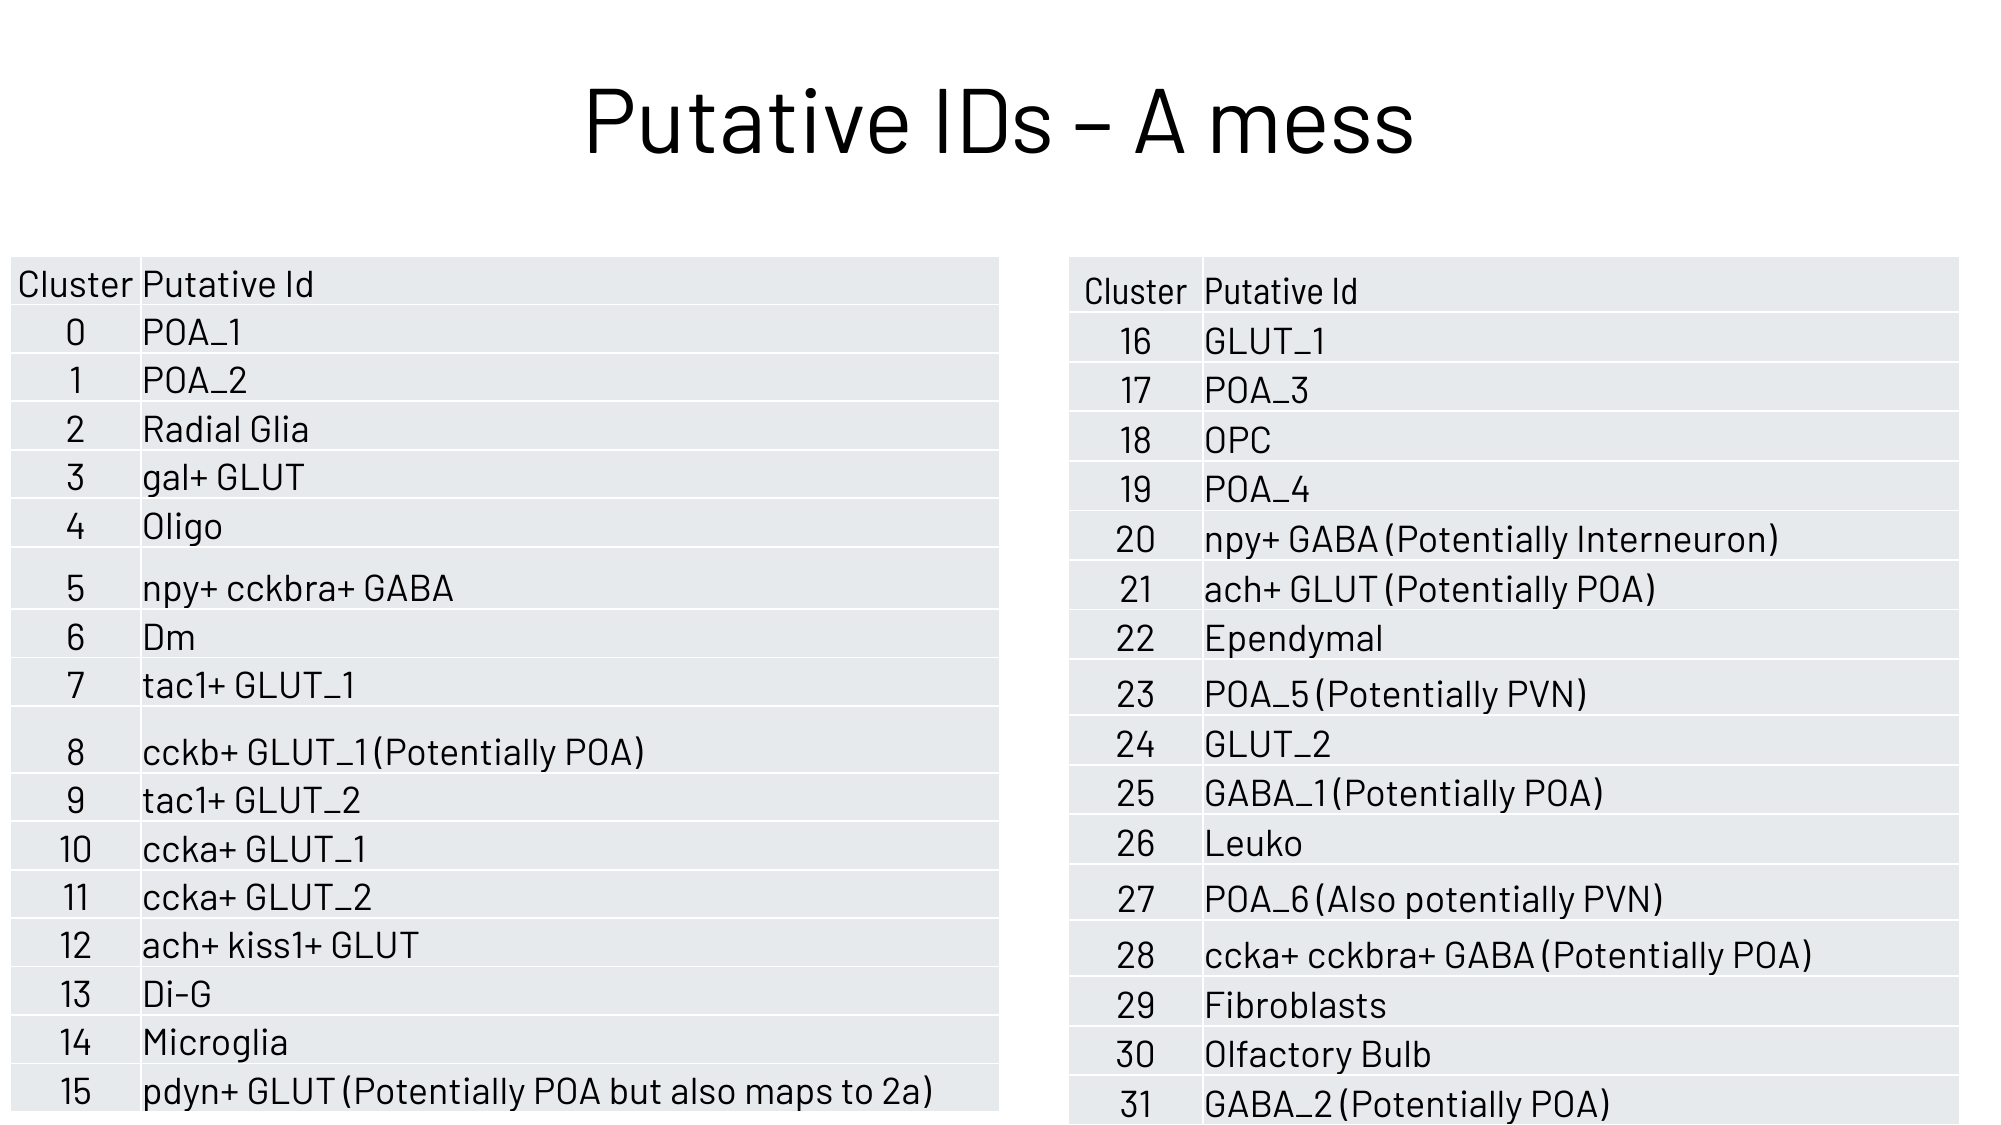

# Putative IDs – A mess
| Cluster | Putative Id |
| --- | --- |
| 0 | POA\_1 |
| 1 | POA\_2 |
| 2 | Radial Glia |
| 3 | gal+ GLUT |
| 4 | Oligo |
| 5 | npy+ cckbra+ GABA |
| 6 | Dm |
| 7 | tac1+ GLUT\_1 |
| 8 | cckb+ GLUT\_1 (Potentially POA) |
| 9 | tac1+ GLUT\_2 |
| 10 | ccka+ GLUT\_1 |
| 11 | ccka+ GLUT\_2 |
| 12 | ach+ kiss1+ GLUT |
| 13 | Di-G |
| 14 | Microglia |
| 15 | pdyn+ GLUT (Potentially POA but also maps to 2a) |
| Cluster | Putative Id |
| --- | --- |
| 16 | GLUT\_1 |
| 17 | POA\_3 |
| 18 | OPC |
| 19 | POA\_4 |
| 20 | npy+ GABA (Potentially Interneuron) |
| 21 | ach+ GLUT (Potentially POA) |
| 22 | Ependymal |
| 23 | POA\_5 (Potentially PVN) |
| 24 | GLUT\_2 |
| 25 | GABA\_1 (Potentially POA) |
| 26 | Leuko |
| 27 | POA\_6 (Also potentially PVN) |
| 28 | ccka+ cckbra+ GABA (Potentially POA) |
| 29 | Fibroblasts |
| 30 | Olfactory Bulb |
| 31 | GABA\_2 (Potentially POA) |